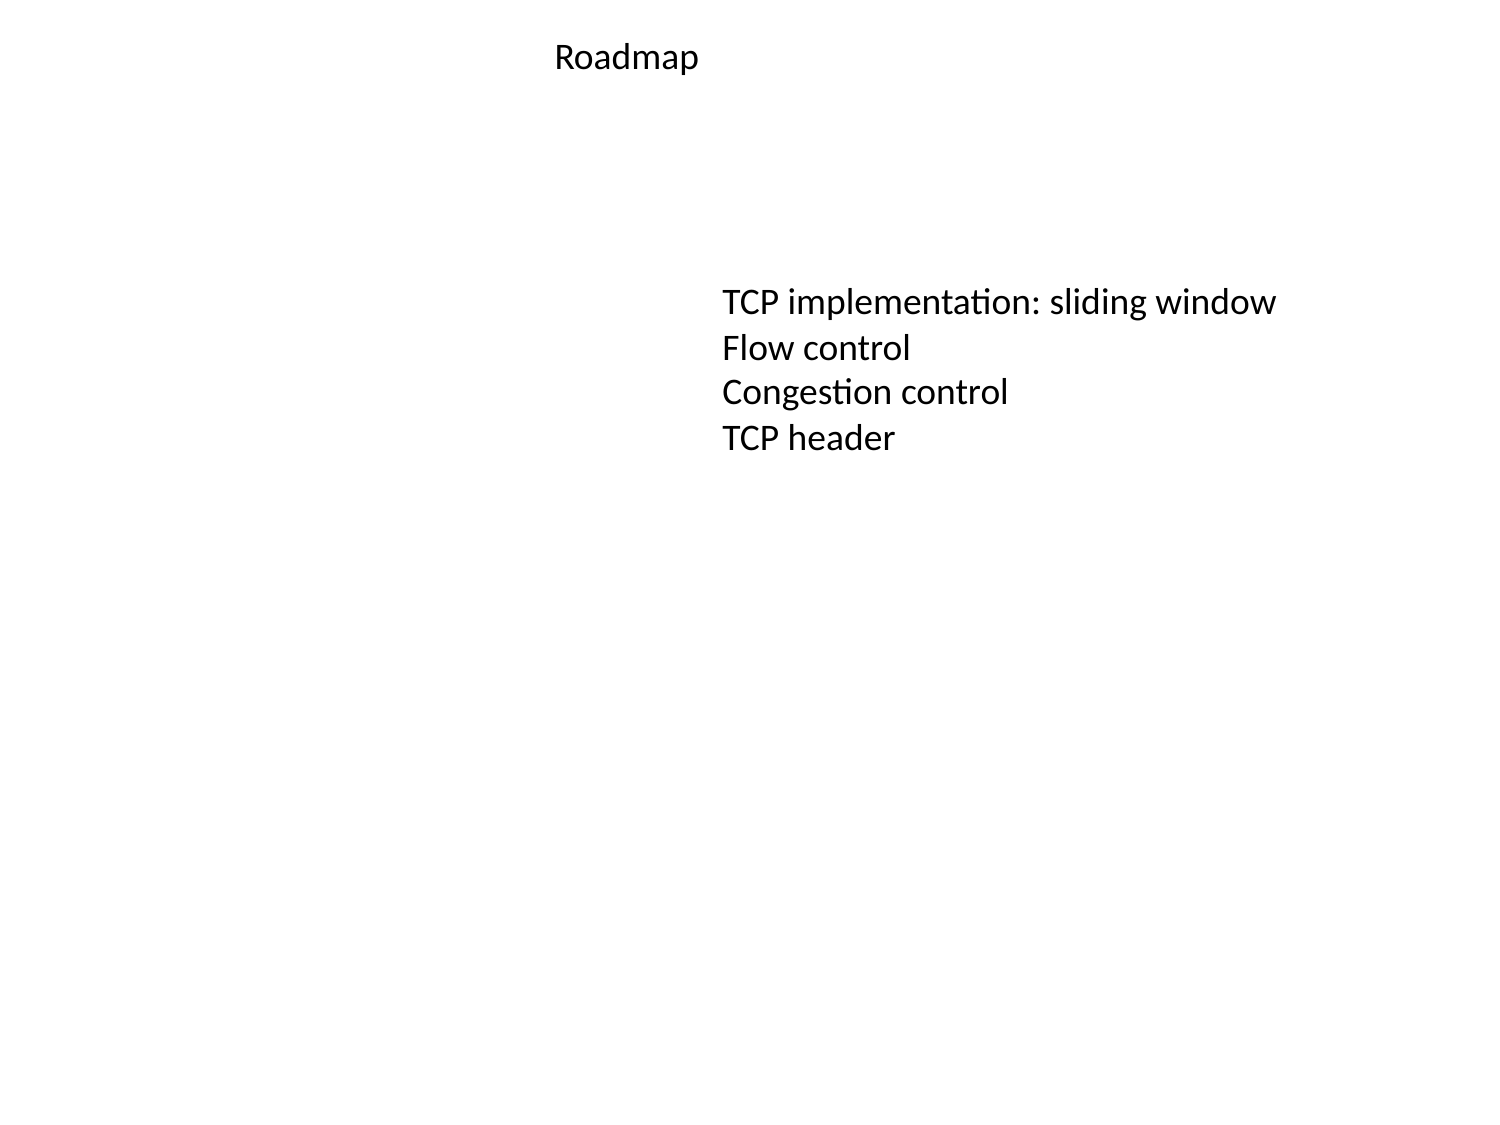

Roadmap
TCP implementation: sliding window
Flow control
Congestion control
TCP header